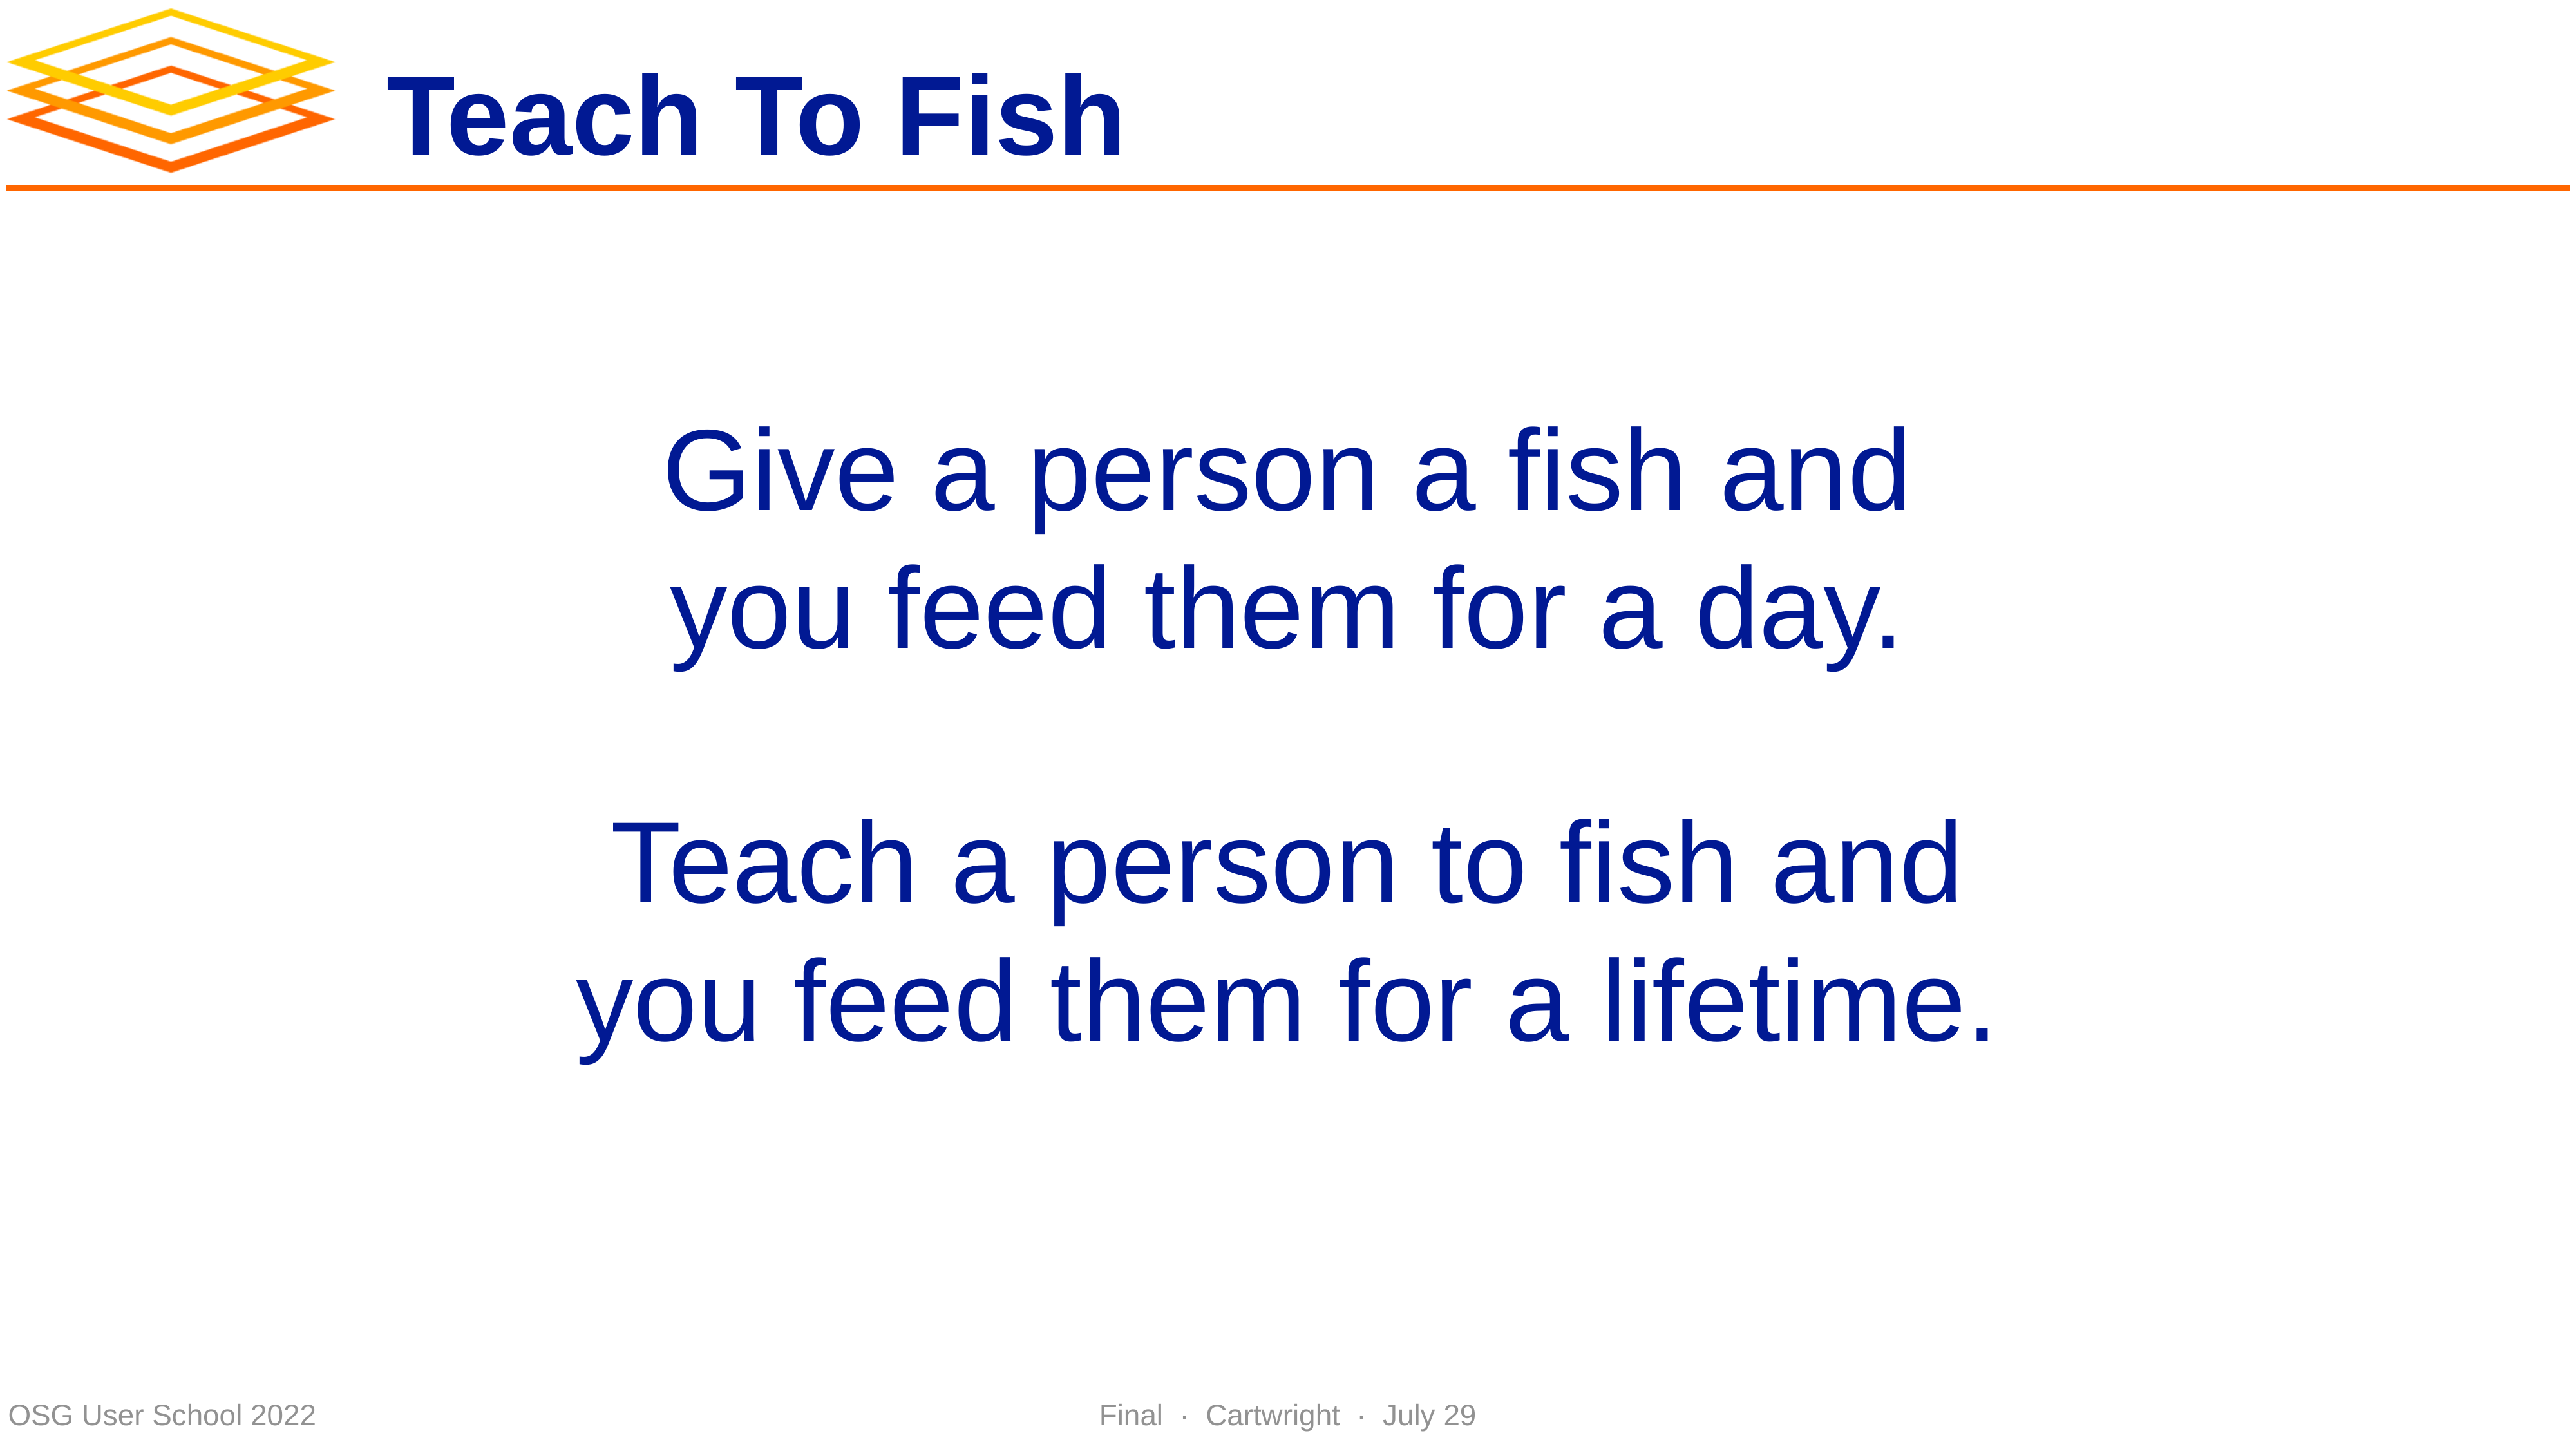

# Teach To Fish
Give a person a fish and
you feed them for a day.
Teach a person to fish and
you feed them for a lifetime.
32